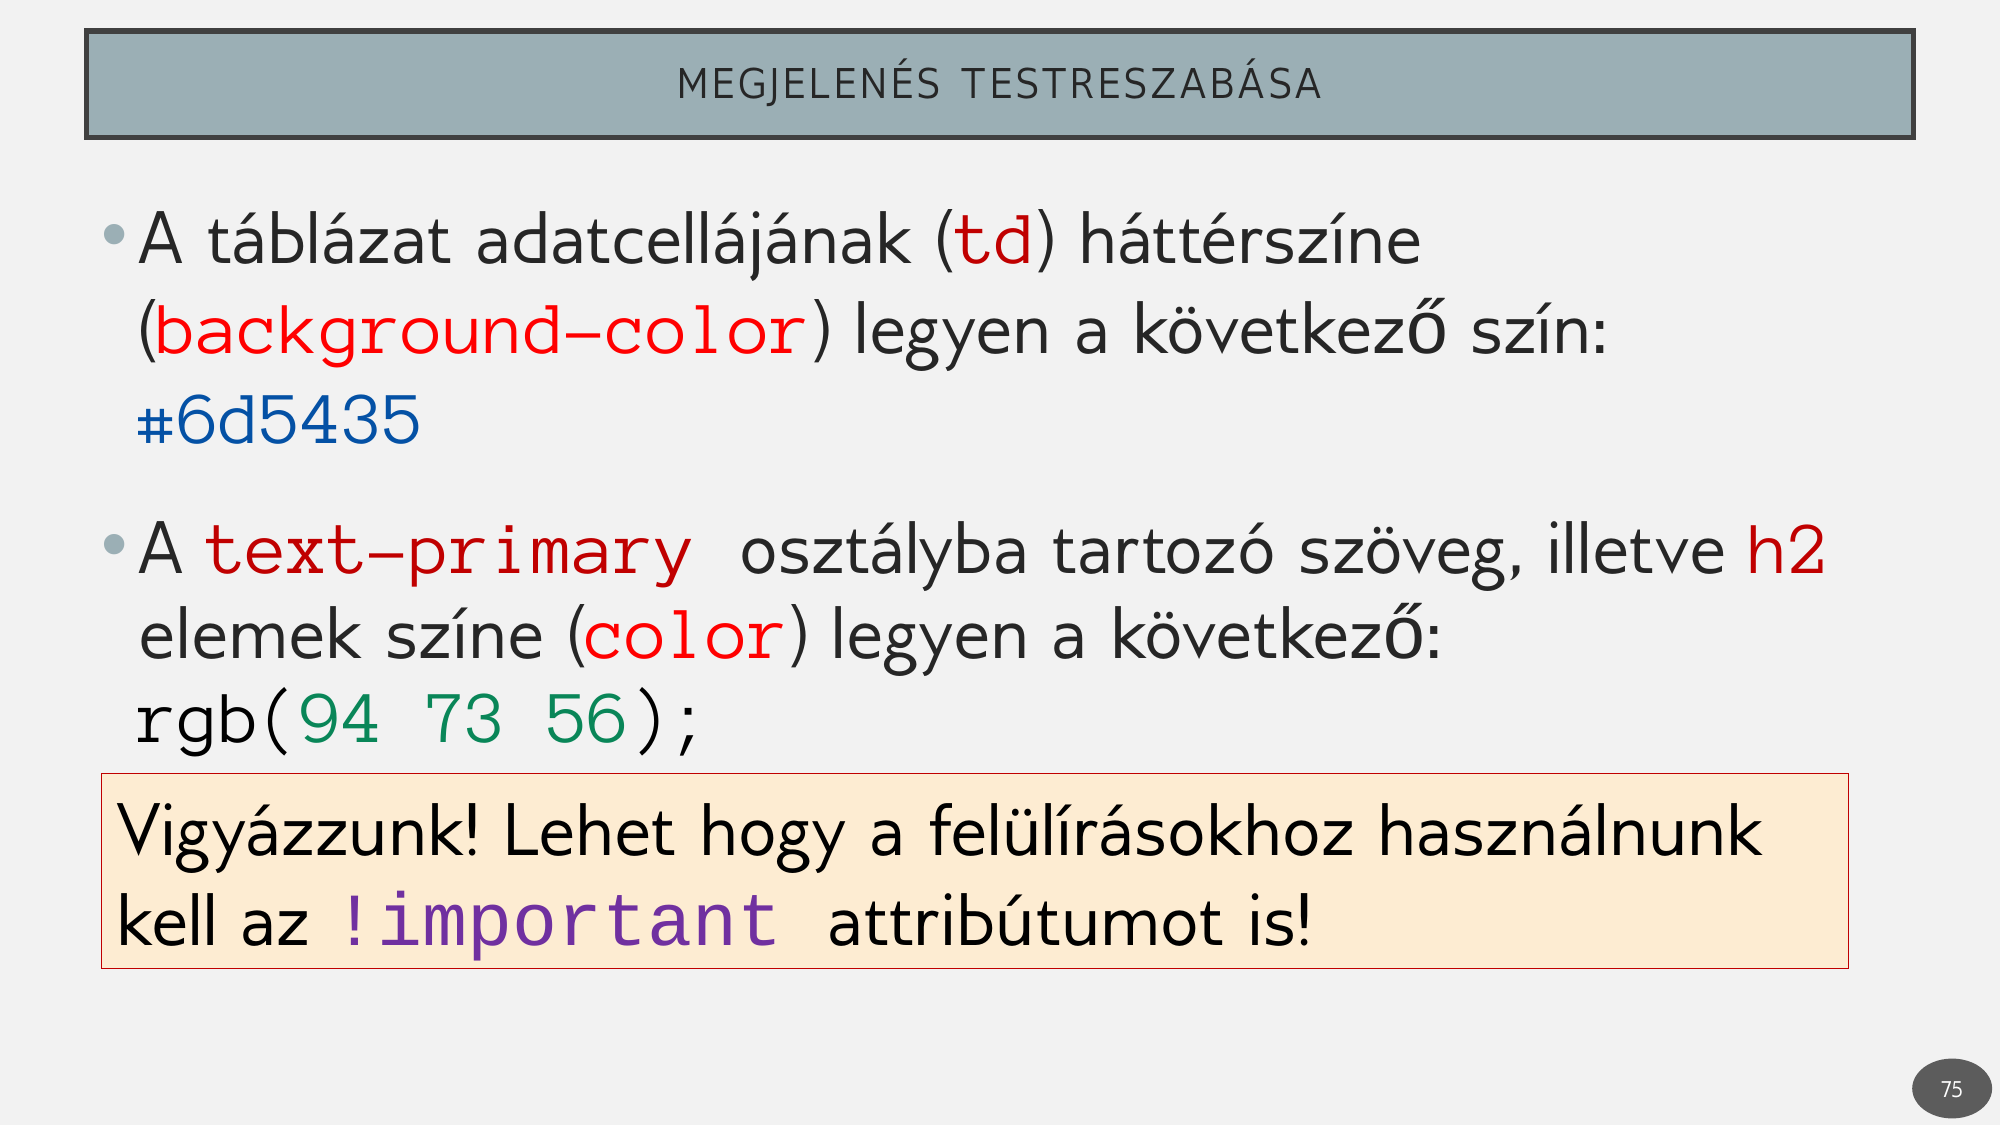

# Megjelenés testreszabása
A táblázat adatcellájának (td) háttérszíne (background-color) legyen a következő szín: #6d5435
A text-primary osztályba tartozó szöveg, illetve h2 elemek színe (color) legyen a következő:  
rgb(94 73 56);

Vigyázzunk! Lehet hogy a felülírásokhoz használnunk kell az !important attribútumot is!
75